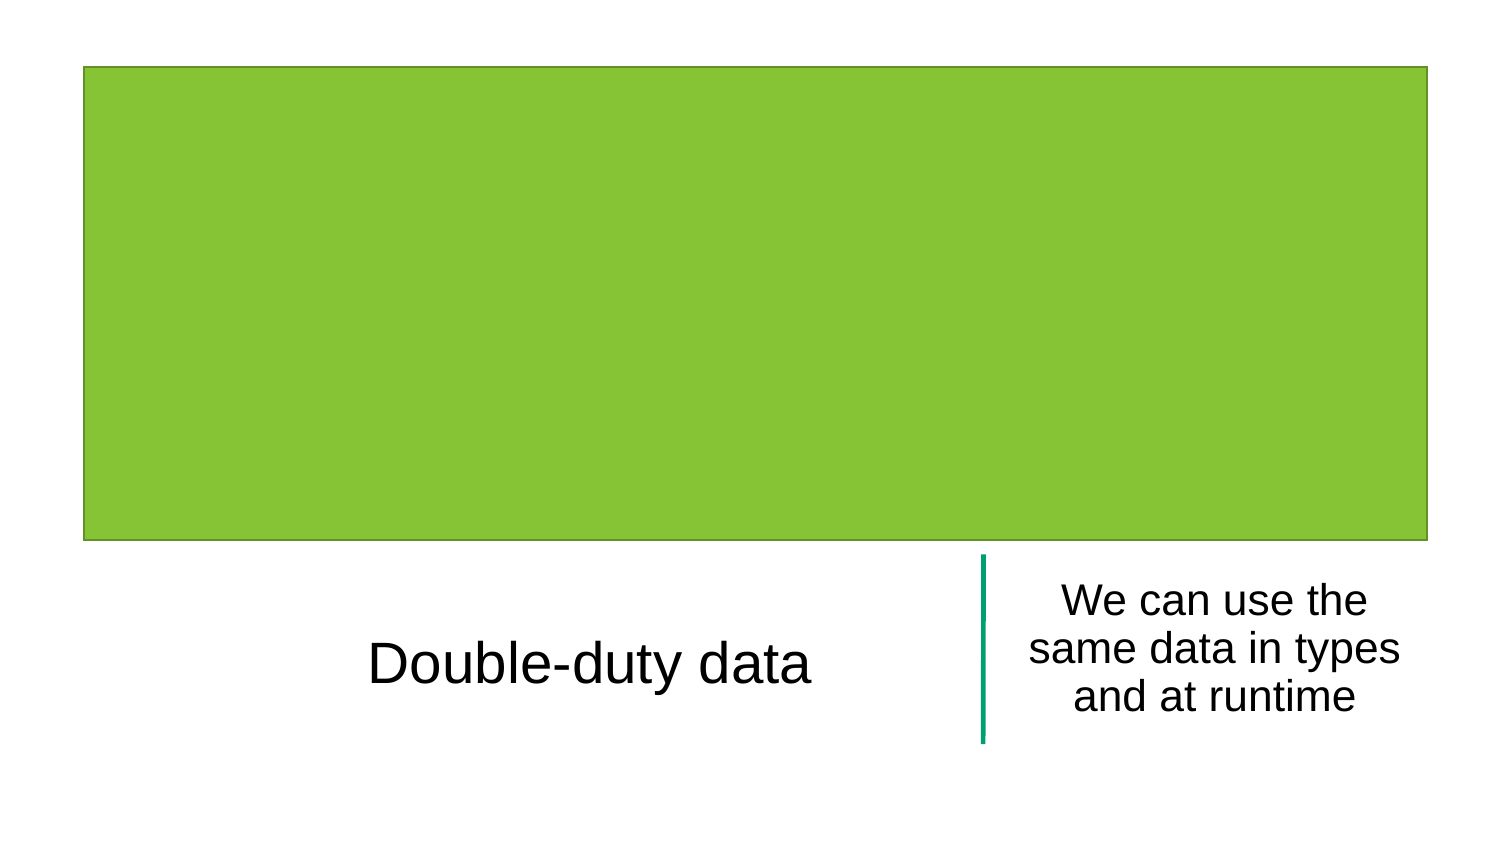

We can use the same data in types and at runtime
# Double-duty data